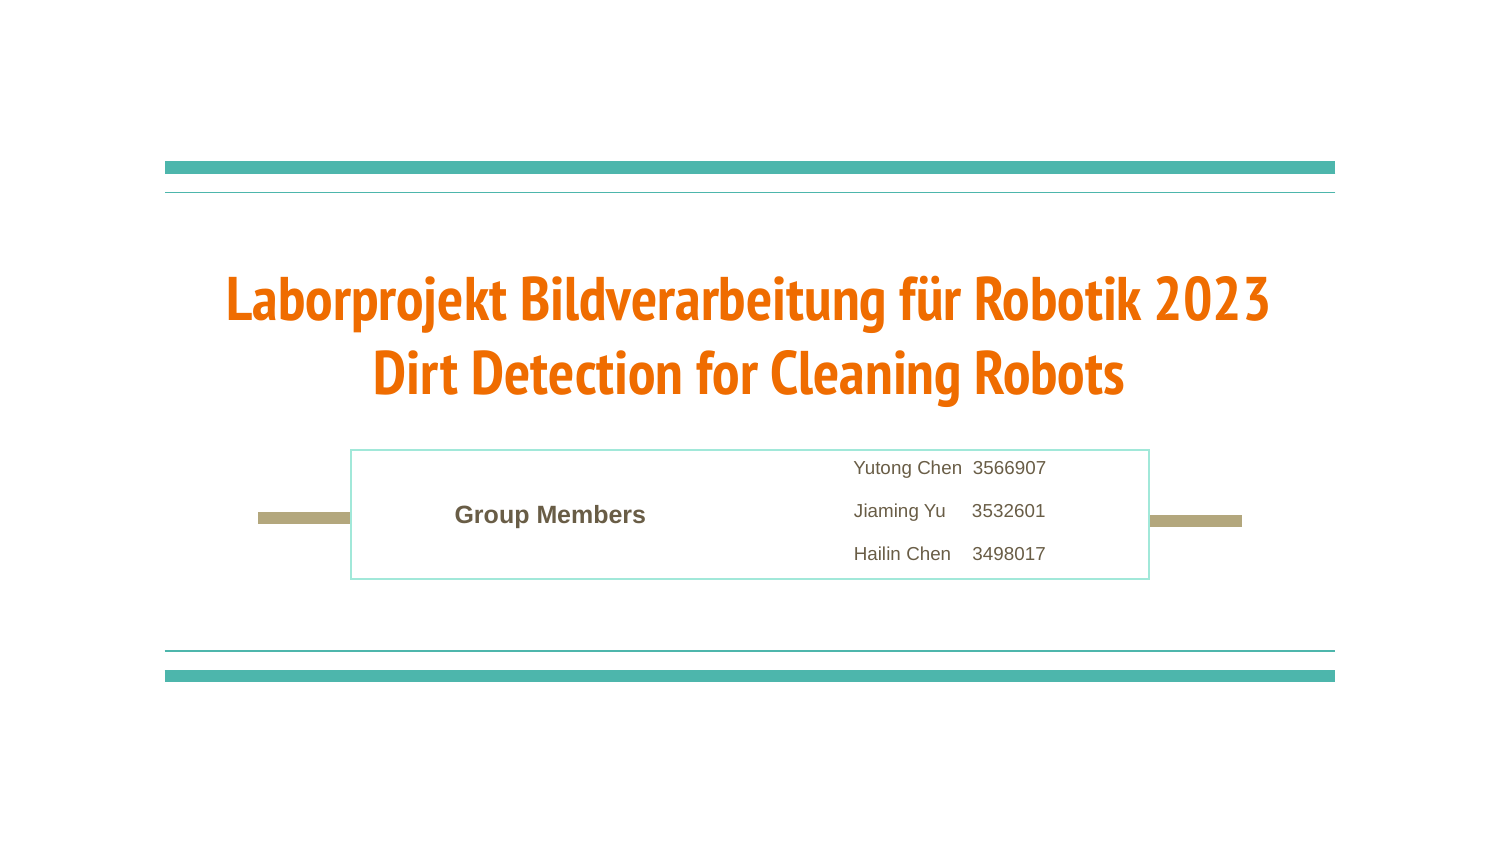

# Laborprojekt Bildverarbeitung für Robotik 2023
Dirt Detection for Cleaning Robots
|  | Yutong Chen 3566907 |
| --- | --- |
| Group Members | Jiaming Yu 3532601 |
|  | Hailin Chen 3498017 |